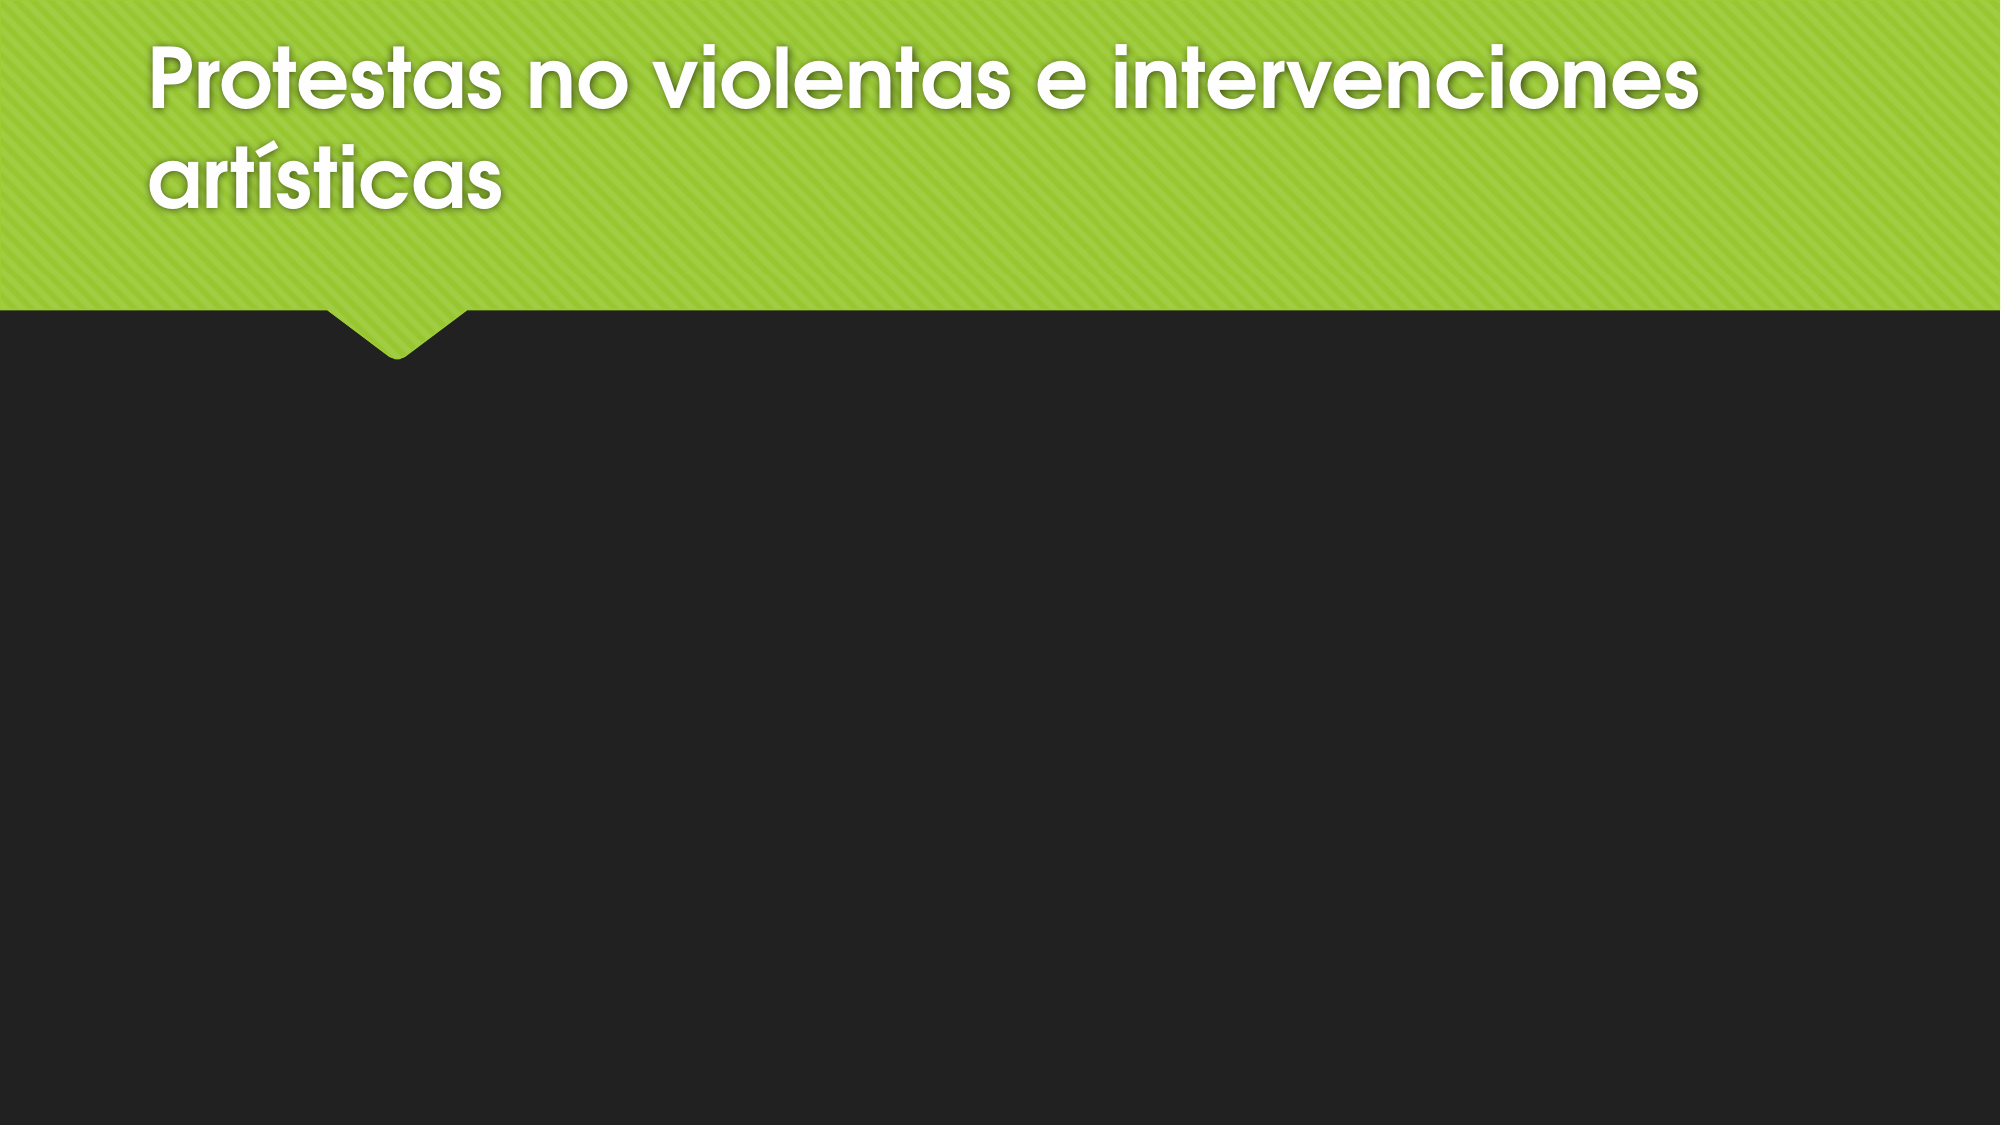

# Protestas no violentas e intervenciones artísticas